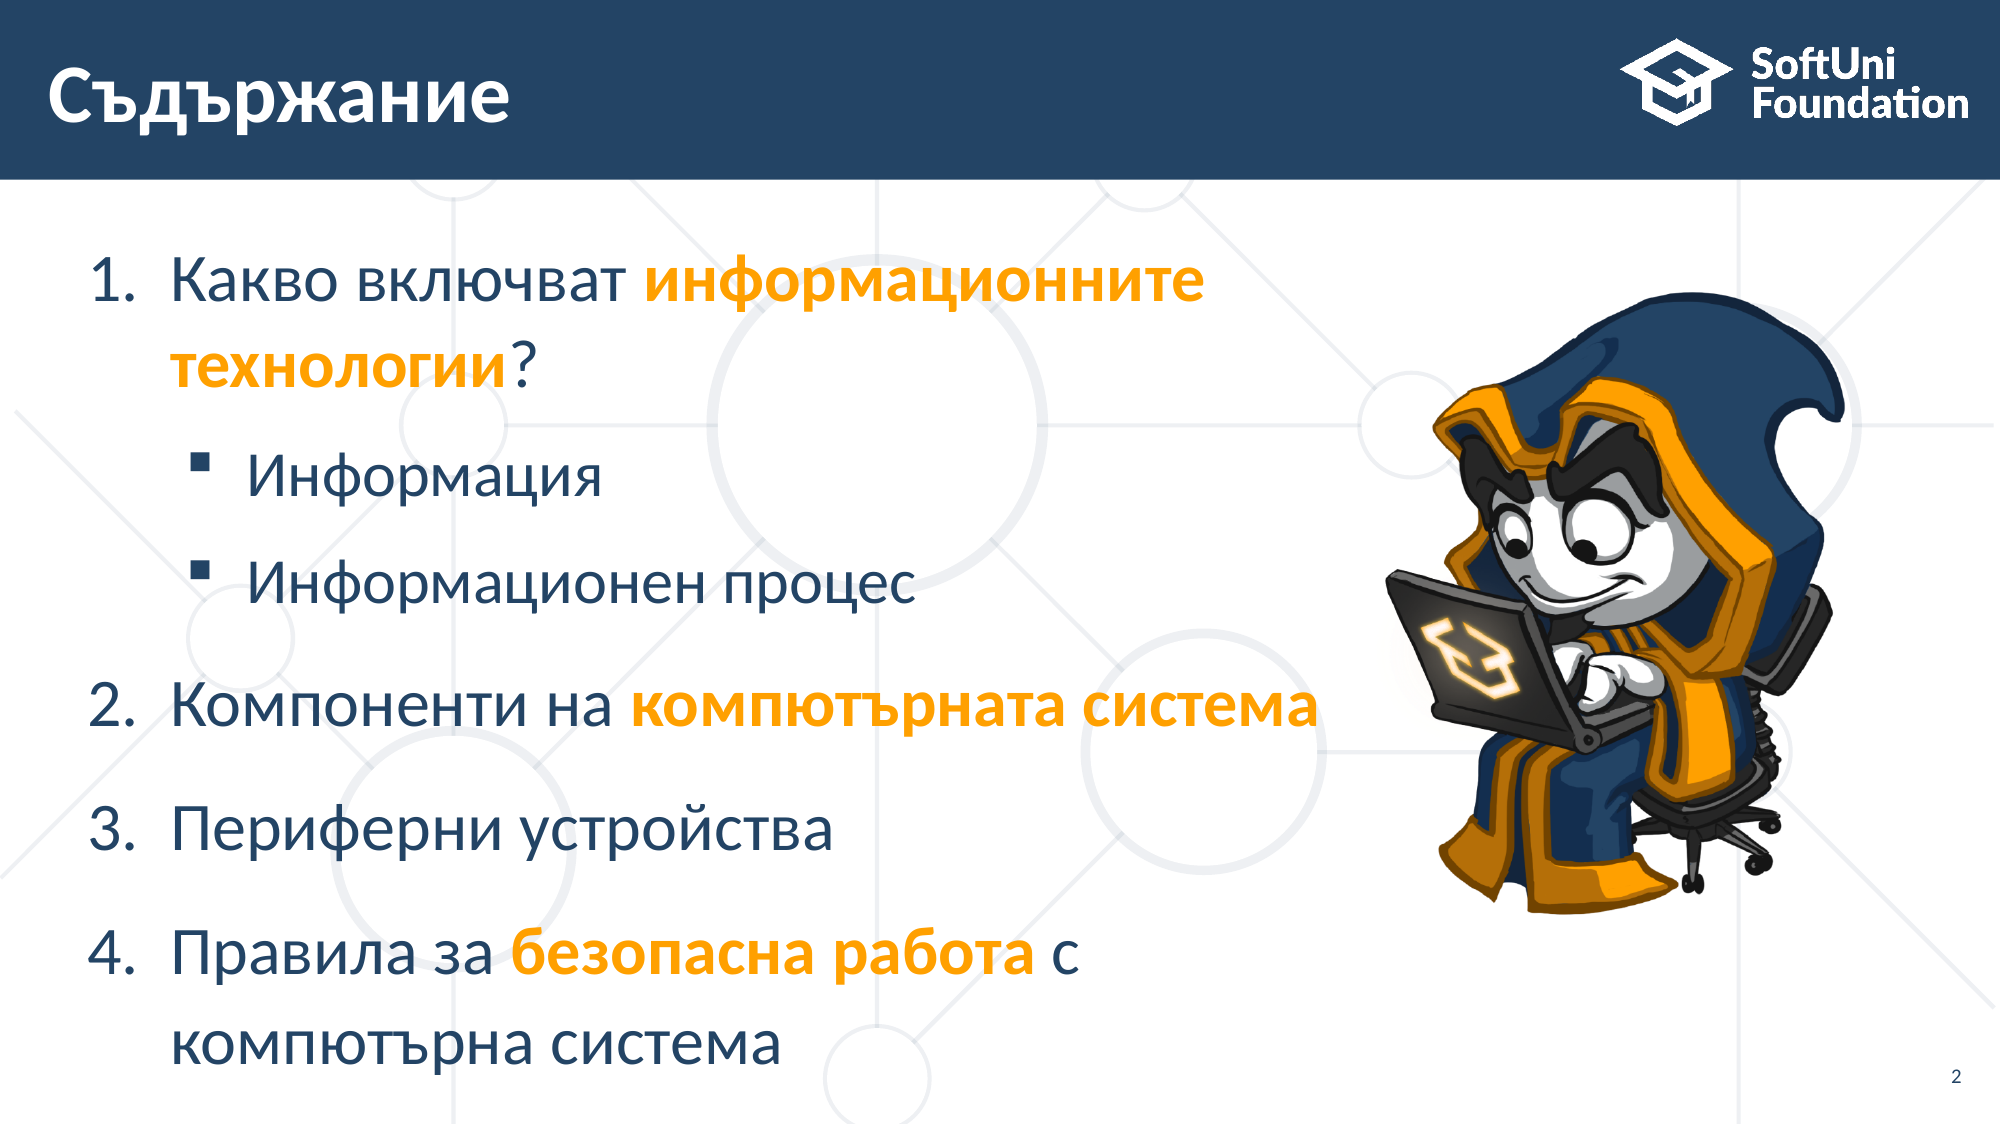

# Съдържание
Какво включват информационните технологии?
Информация
Информационен процес
Компоненти на компютърната система
Периферни устройства
Правила за безопасна работа с компютърна система
2